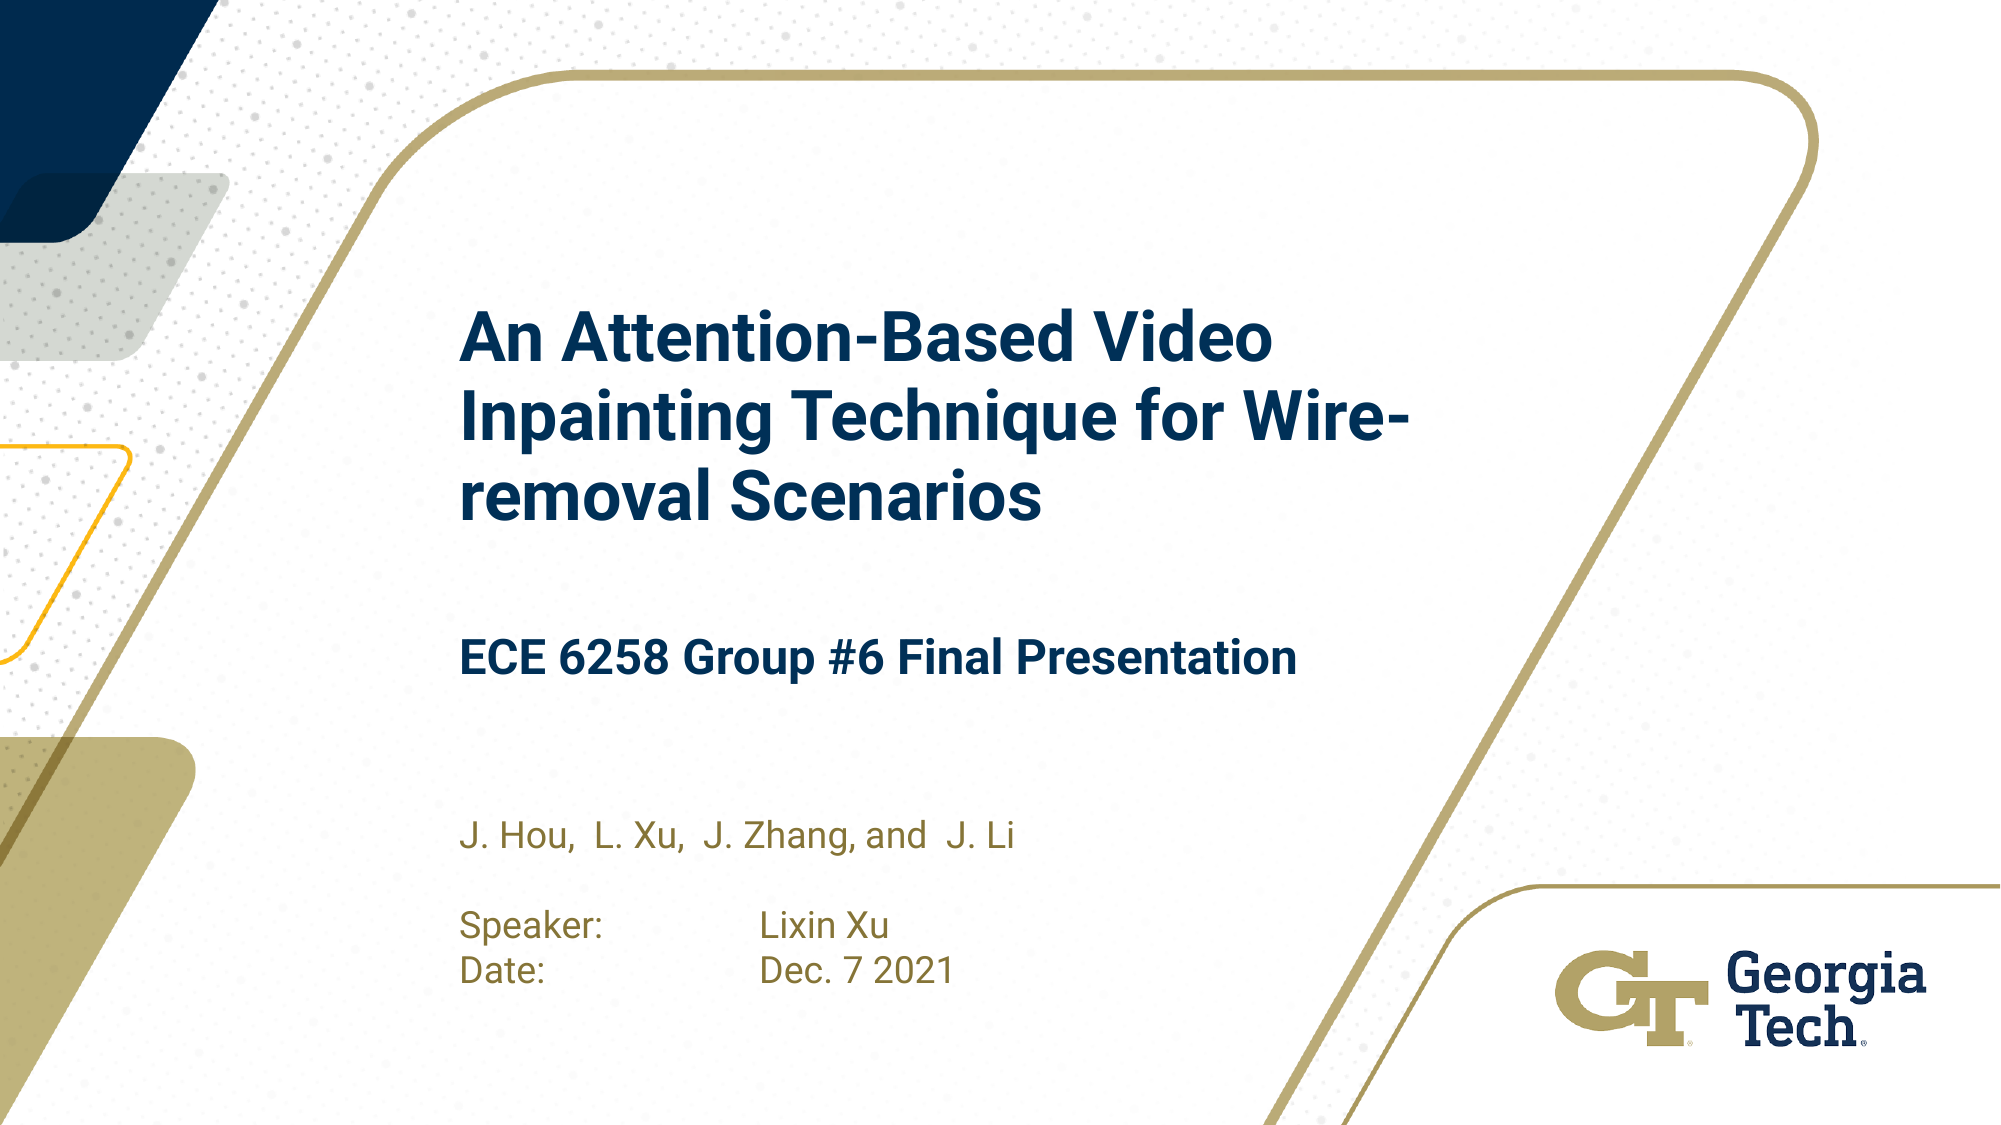

# An Attention-Based Video Inpainting Technique for Wire-removal Scenarios
ECE 6258 Group #6 Final Presentation
J. Hou,  L. Xu,  J. Zhang, and  J. Li

Speaker: 	Lixin Xu
Date: 		Dec. 7 2021